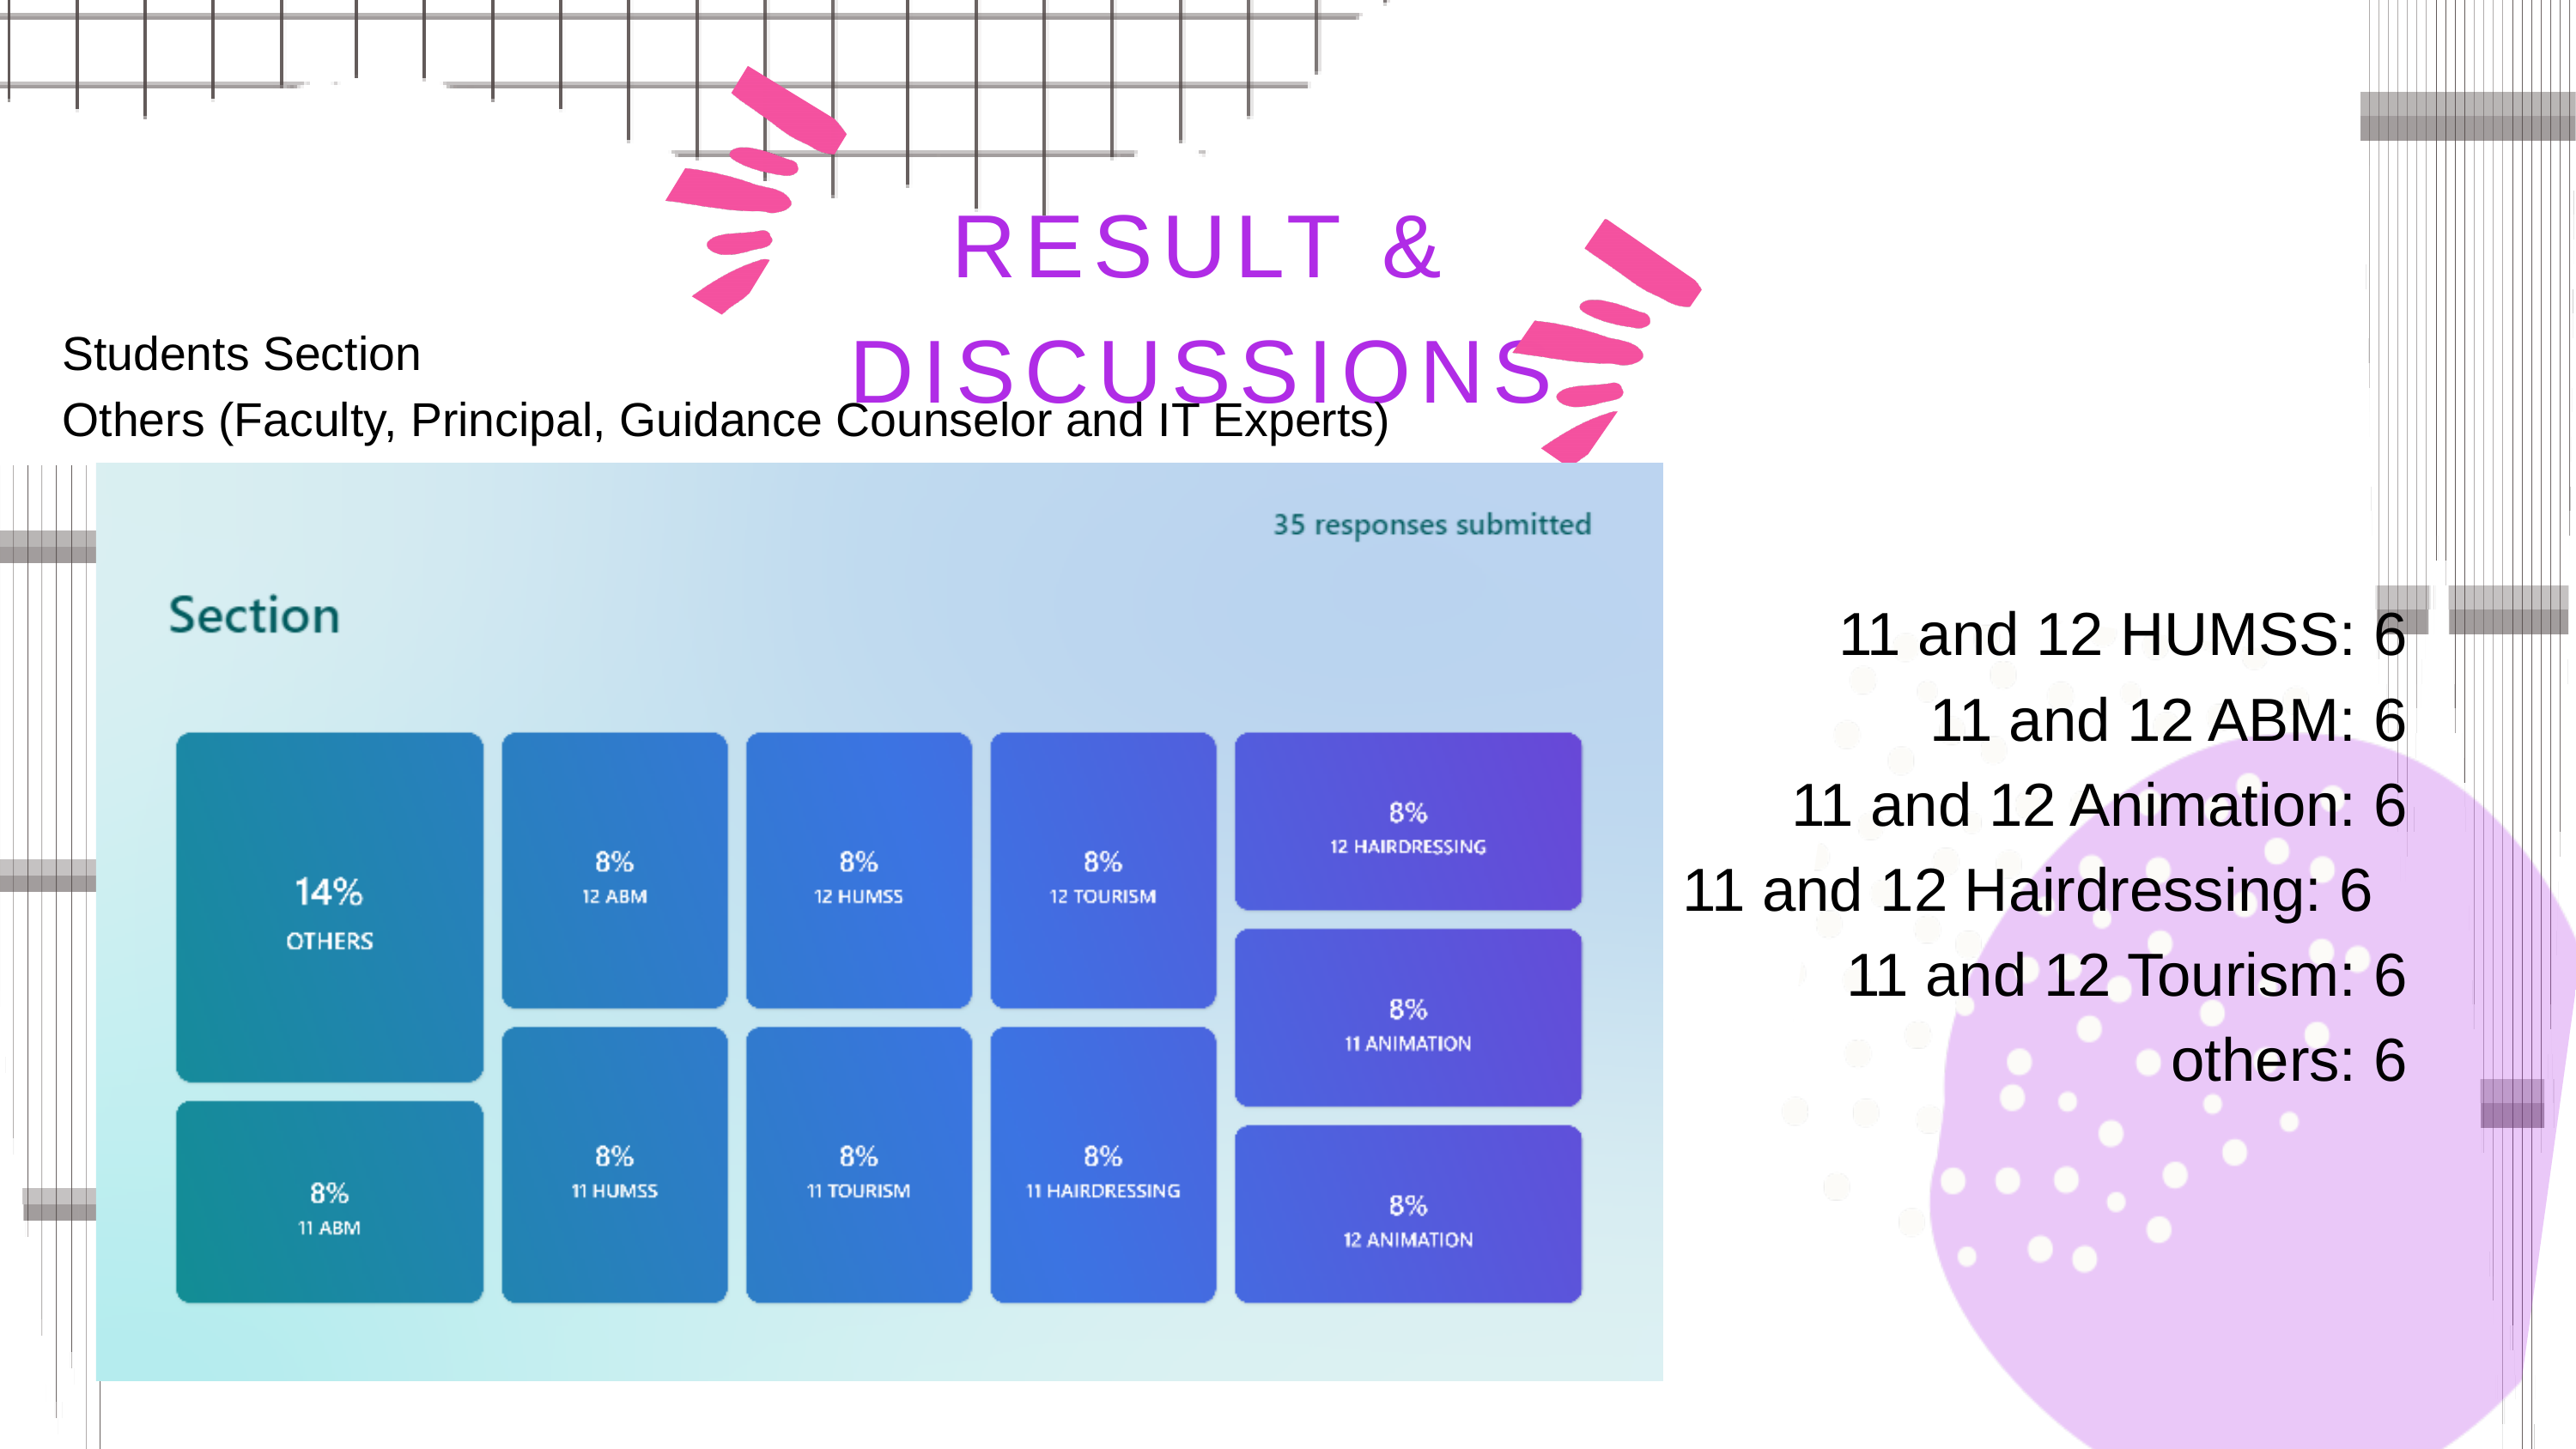

RESULT & DISCUSSIONS

Students Section
Others (Faculty, Principal, Guidance Counselor and IT Experts)

11 and 12 HUMSS: 6
11 and 12 ABM: 6
11 and 12 Animation: 6
11 and 12 Hairdressing: 6
11 and 12 Tourism: 6
others: 6